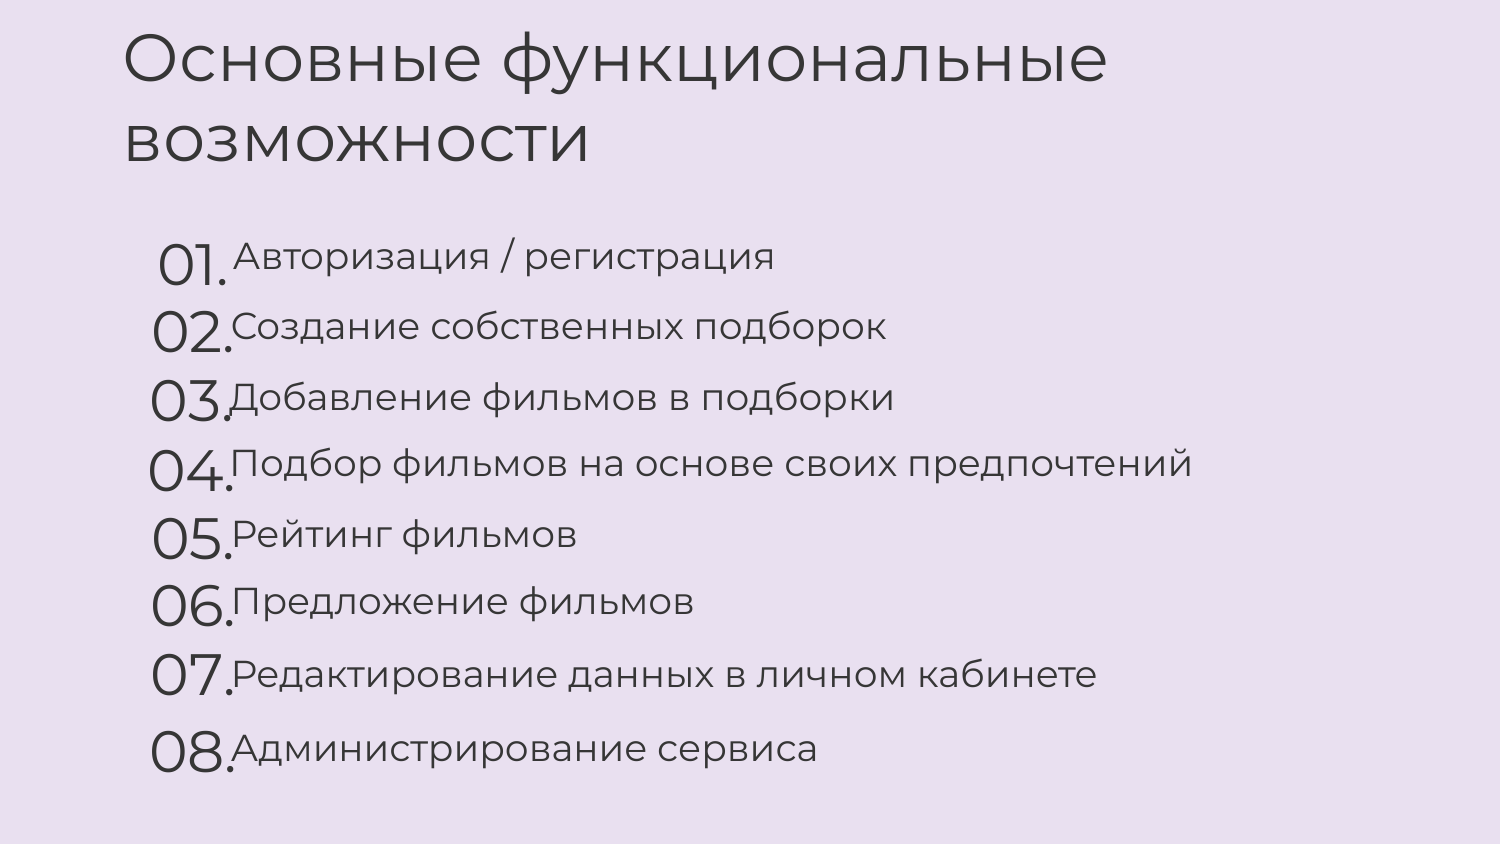

Основные функциональные возможности

01.
Авторизация / регистрация
02.
Создание собственных подборок
03.
Добавление фильмов в подборки
04.
Подбор фильмов на основе своих предпочтений
05.
Рейтинг фильмов
06.
Предложение фильмов
07.
Редактирование данных в личном кабинете
08.
Администрирование сервиса